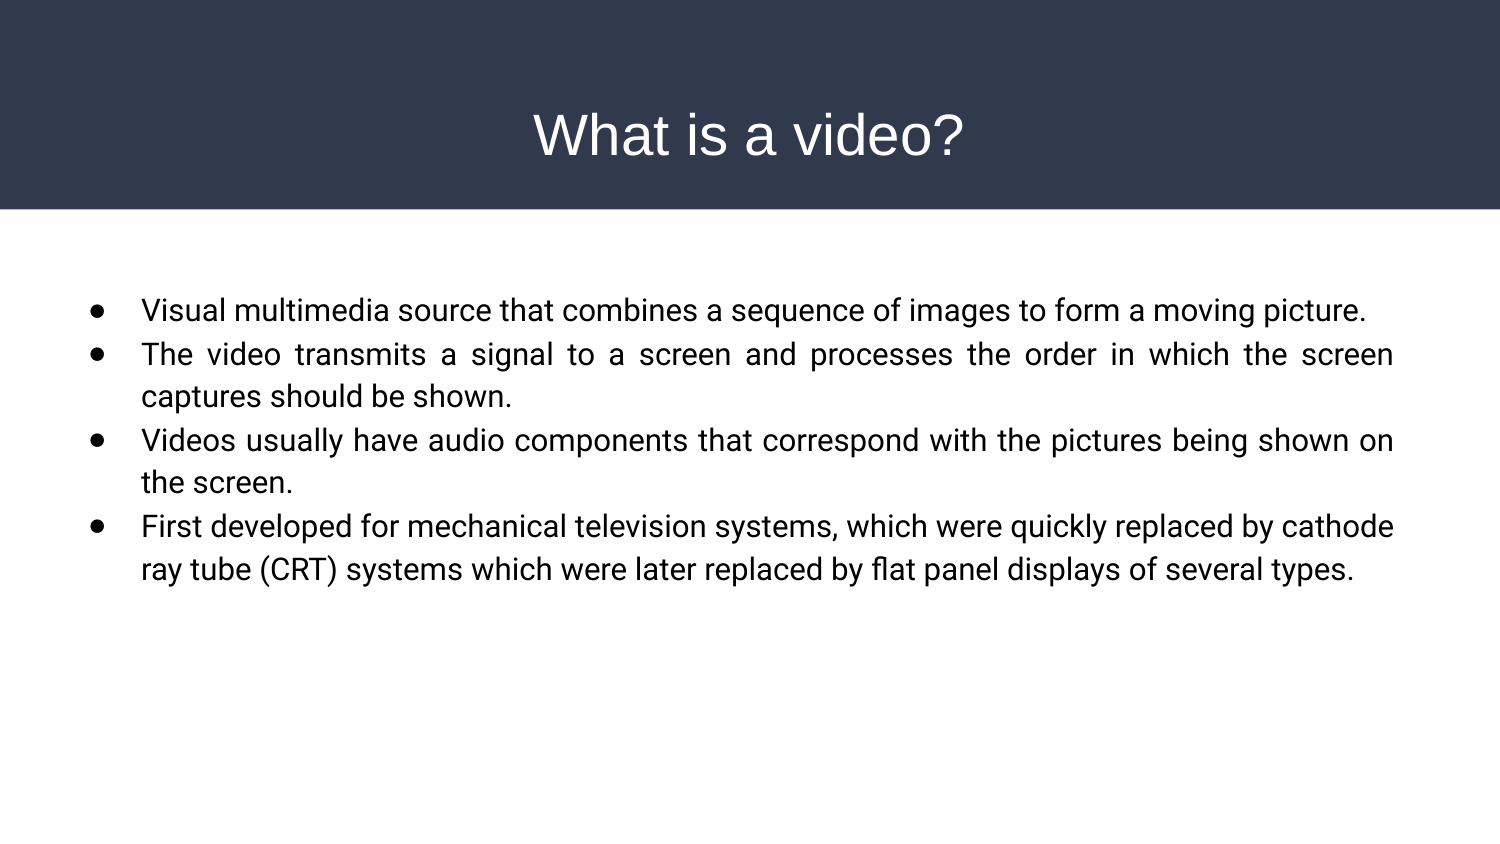

# What is a video?
Visual multimedia source that combines a sequence of images to form a moving picture.
The video transmits a signal to a screen and processes the order in which the screen captures should be shown.
Videos usually have audio components that correspond with the pictures being shown on the screen.
First developed for mechanical television systems, which were quickly replaced by cathode ray tube (CRT) systems which were later replaced by flat panel displays of several types.